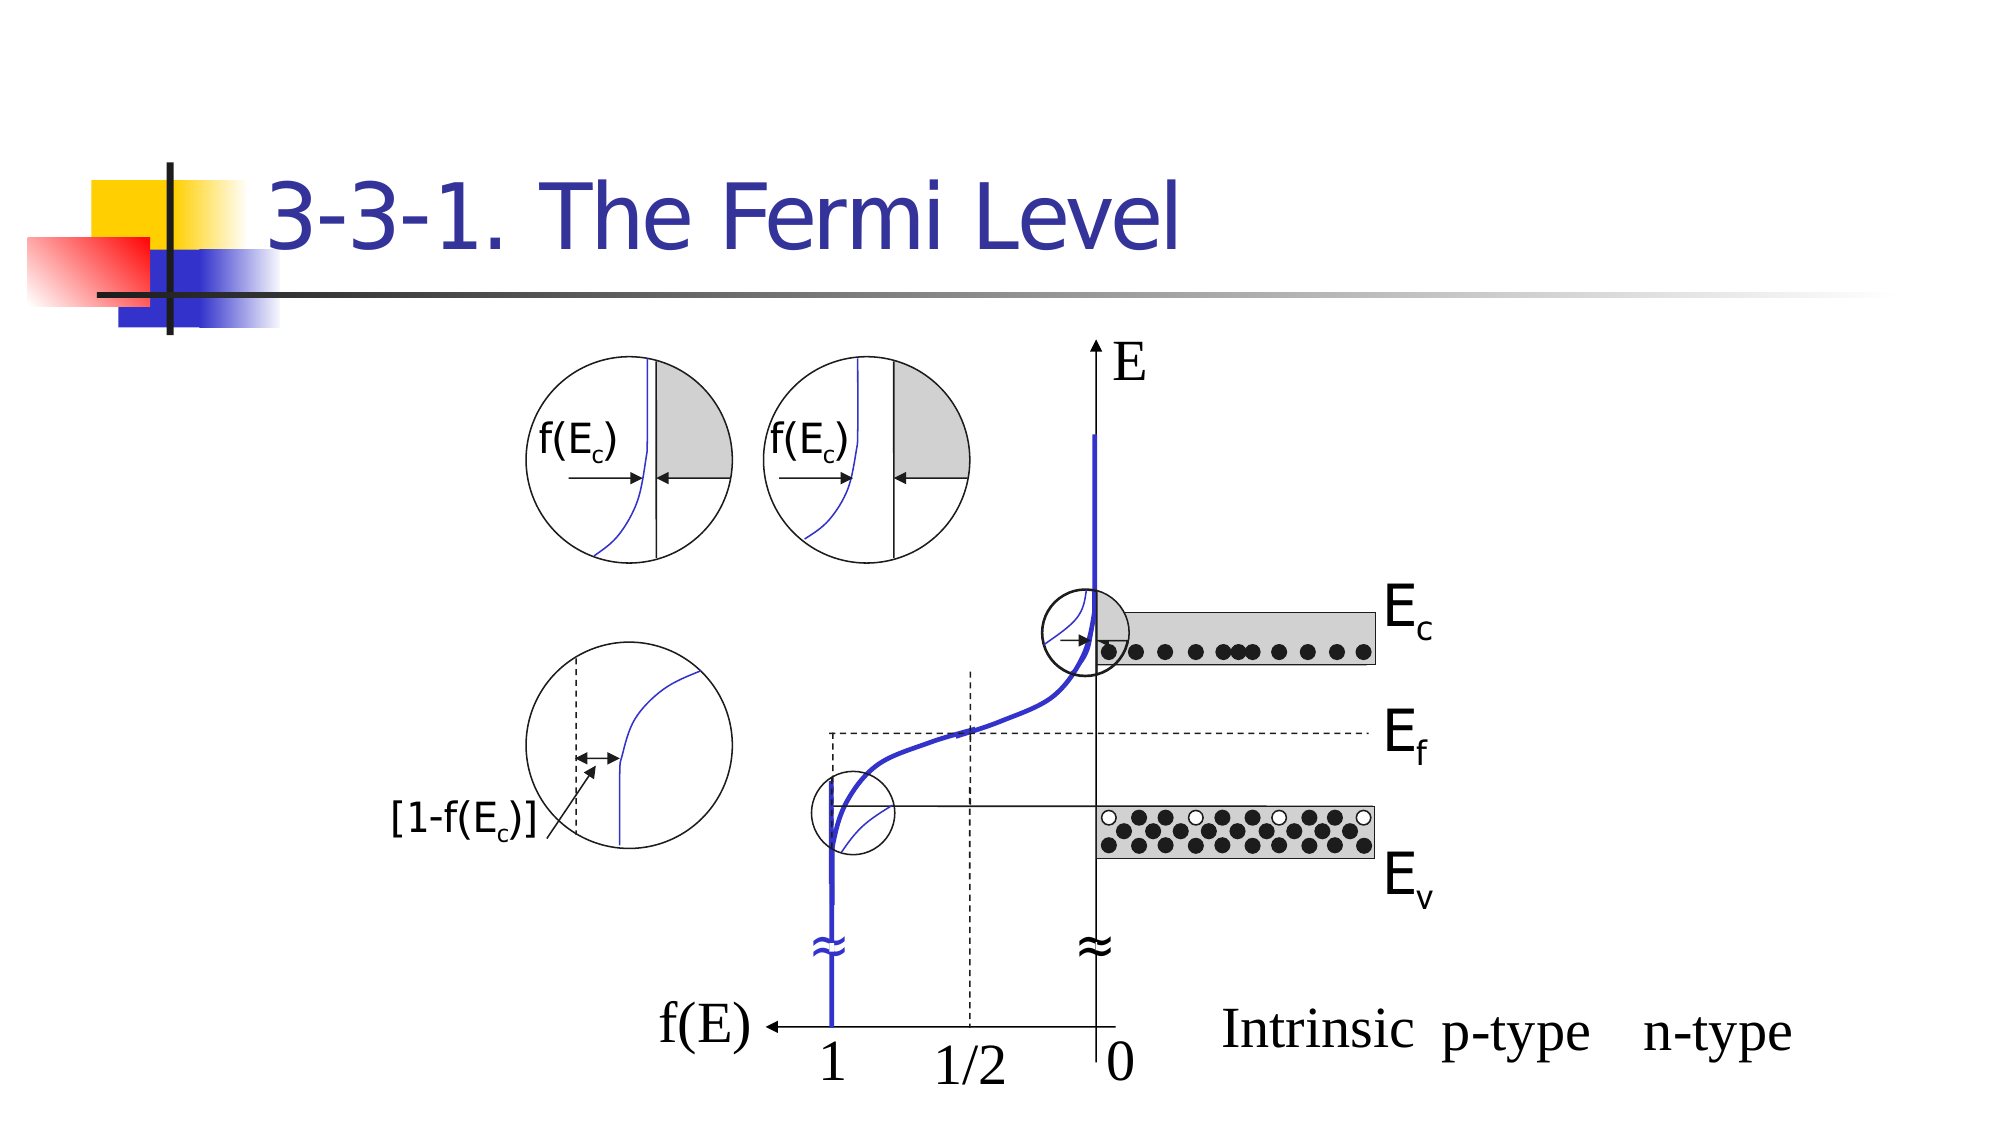

# 3-3-1. The Fermi Level
E

f(Ec)

f(Ec)

Ec

Ef

[1-f(Ec)]

Ev

≈
≈

f(E)
Intrinsic
n-type
p-type
1
0
1/2